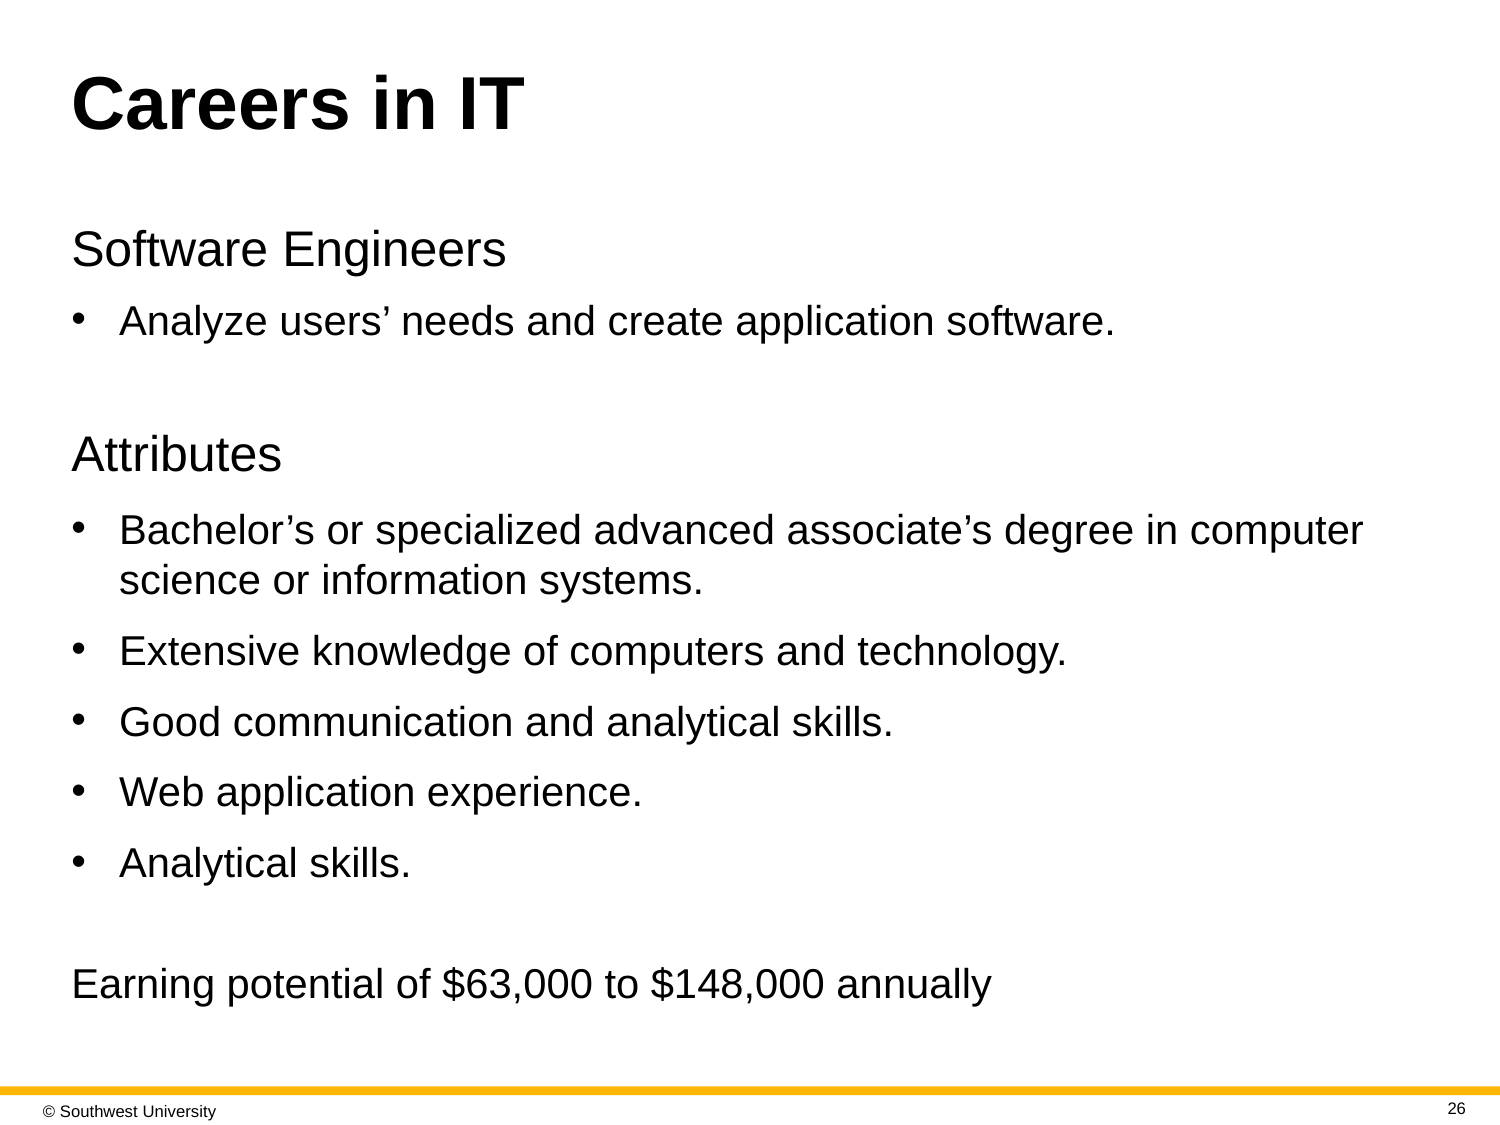

# Careers in IT
Software Engineers
Analyze users’ needs and create application software.
Attributes
Bachelor’s or specialized advanced associate’s degree in computer science or information systems.
Extensive knowledge of computers and technology.
Good communication and analytical skills.
Web application experience.
Analytical skills.
Earning potential of $63,000 to $148,000 annually
26